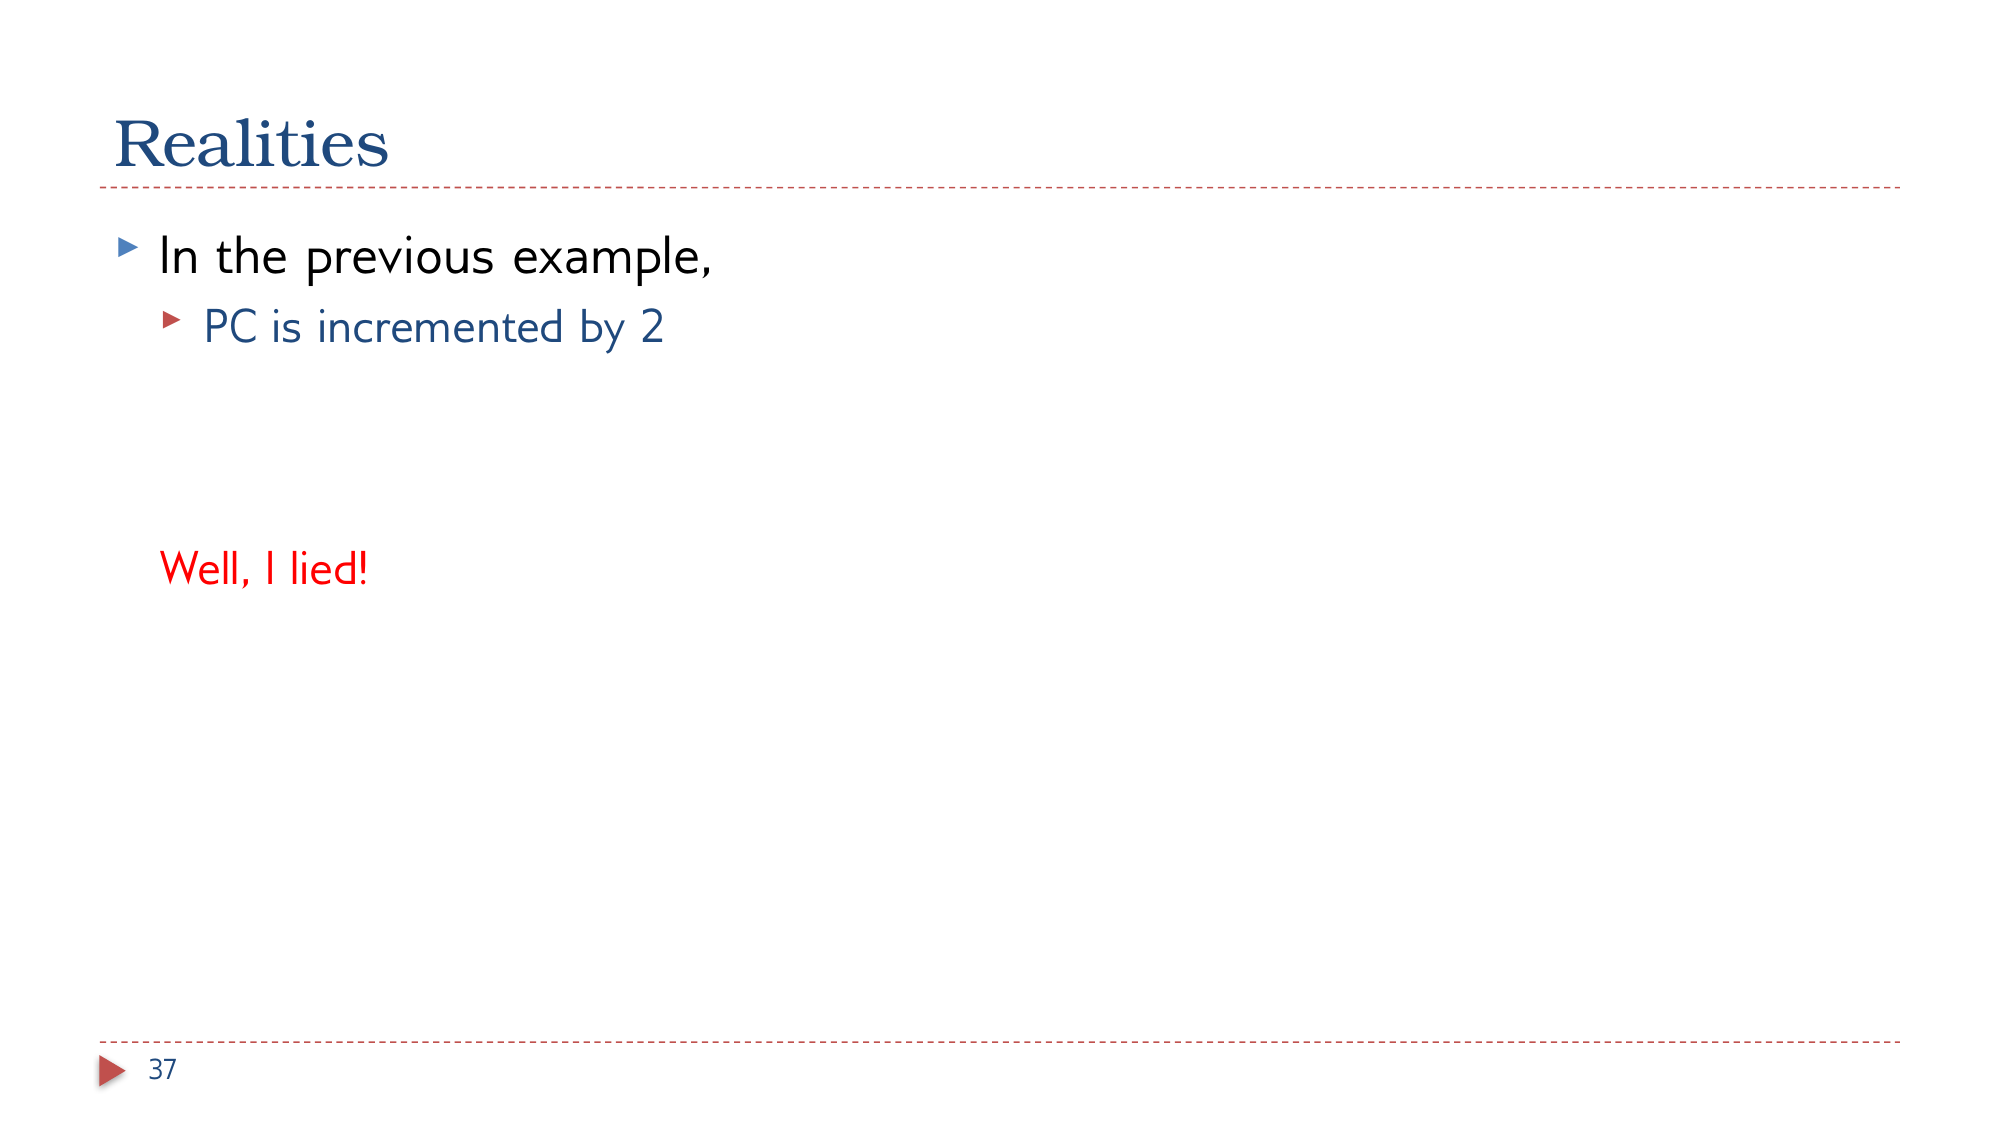

# Realities
In the previous example,
PC is incremented by 2

Well, I lied!
37